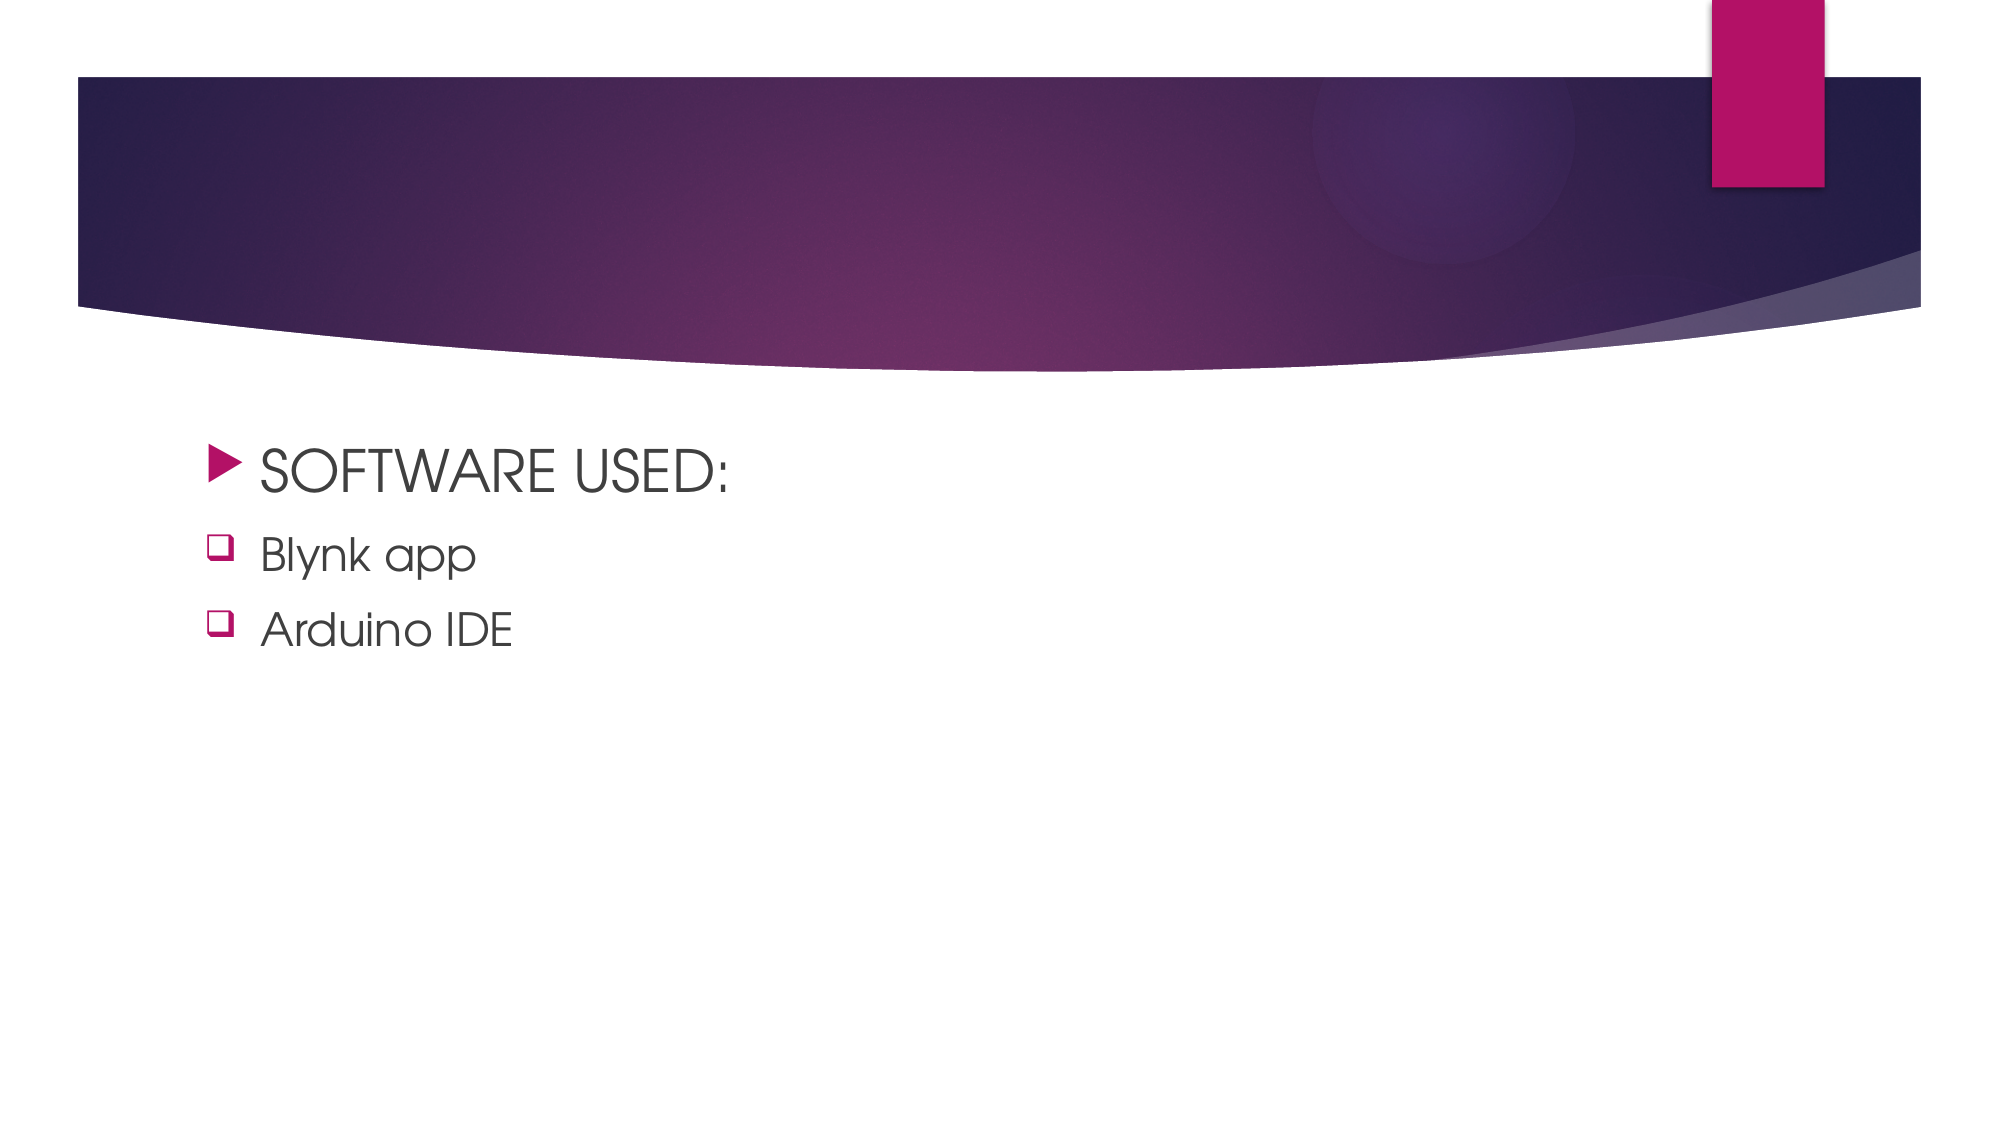

#
SOFTWARE USED:
Blynk app
Arduino IDE